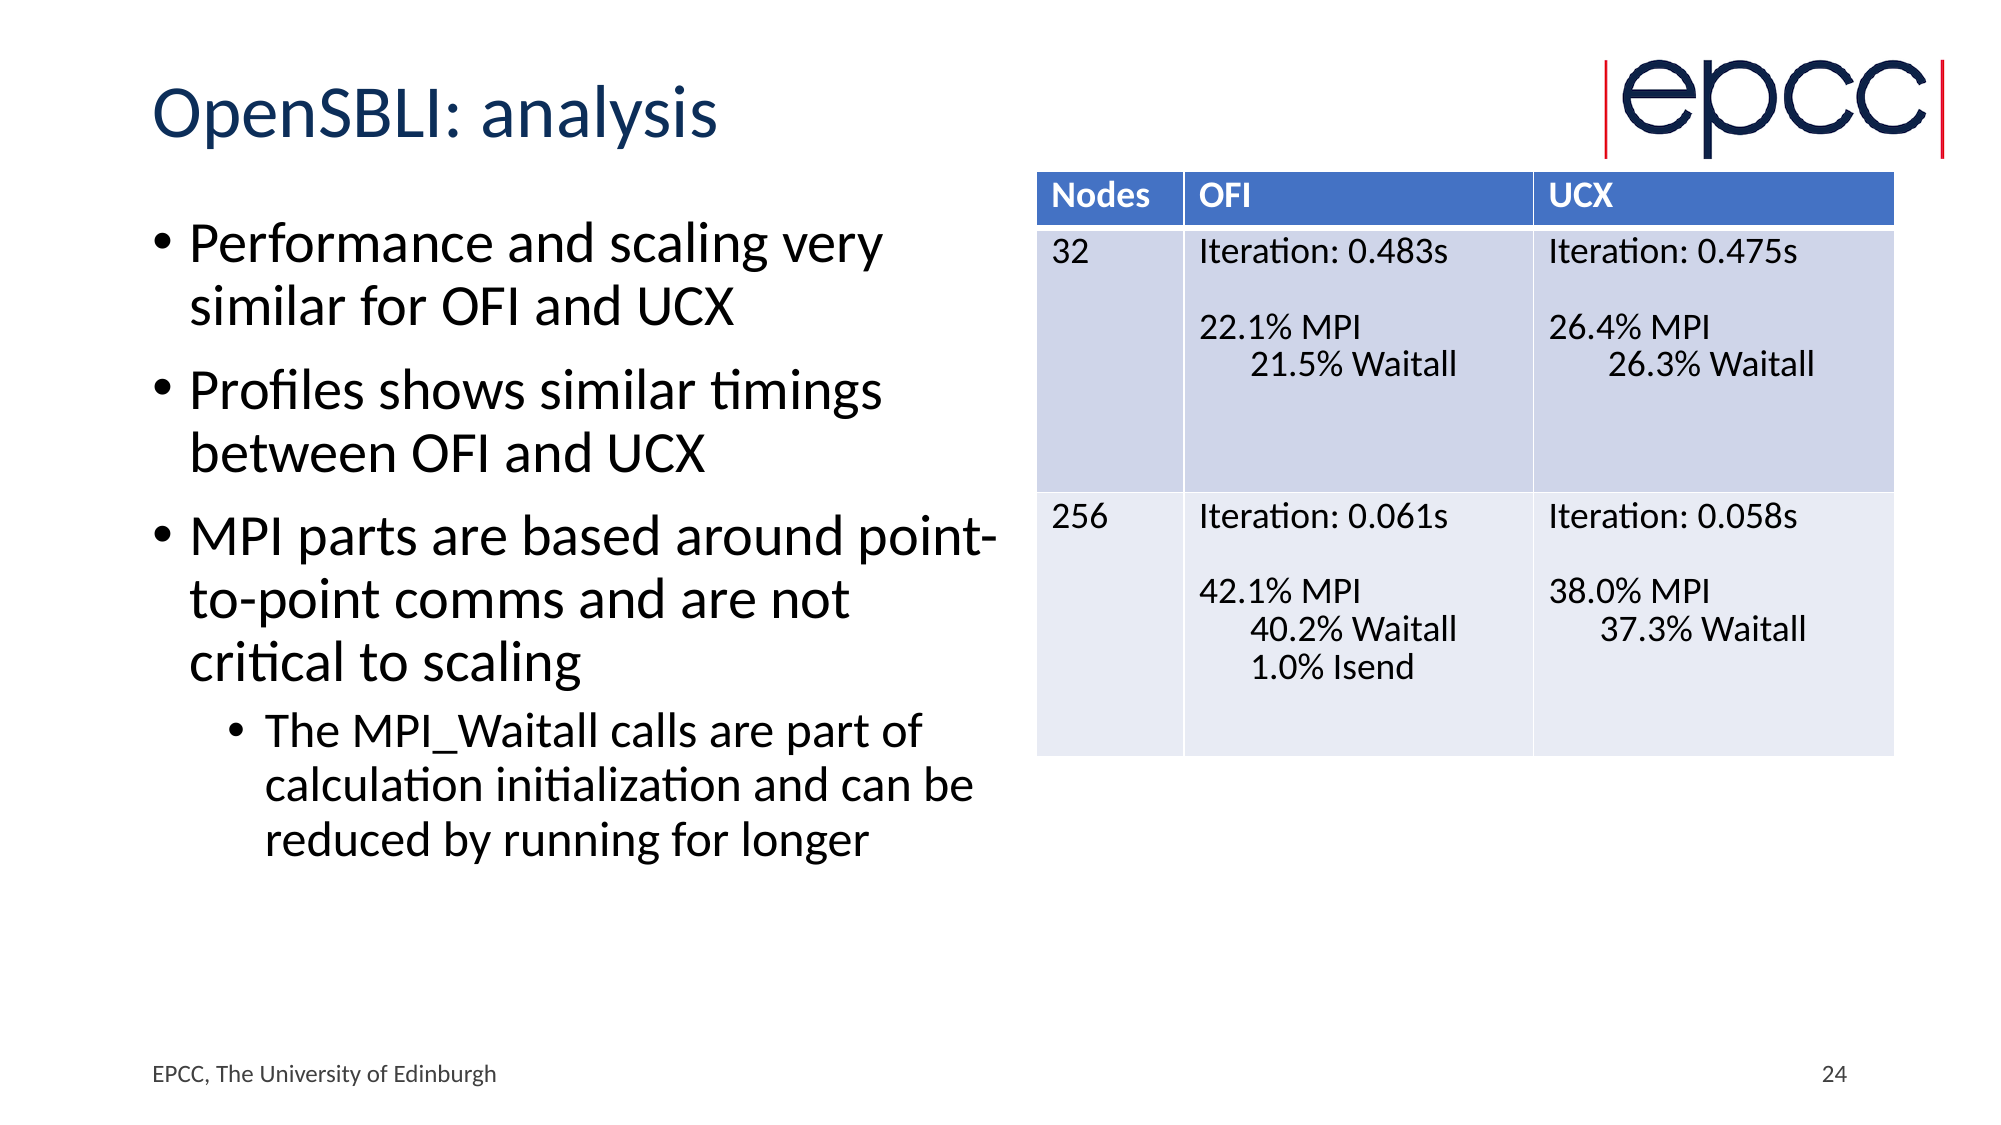

# OpenSBLI: analysis
| Nodes | OFI | UCX |
| --- | --- | --- |
| 32 | Iteration: 0.483s 22.1% MPI 21.5% Waitall | Iteration: 0.475s 26.4% MPI 26.3% Waitall |
| 256 | Iteration: 0.061s 42.1% MPI 40.2% Waitall 1.0% Isend | Iteration: 0.058s 38.0% MPI 37.3% Waitall |
Performance and scaling very similar for OFI and UCX
Profiles shows similar timings between OFI and UCX
MPI parts are based around point-to-point comms and are not critical to scaling
The MPI_Waitall calls are part of calculation initialization and can be reduced by running for longer
EPCC, The University of Edinburgh
24